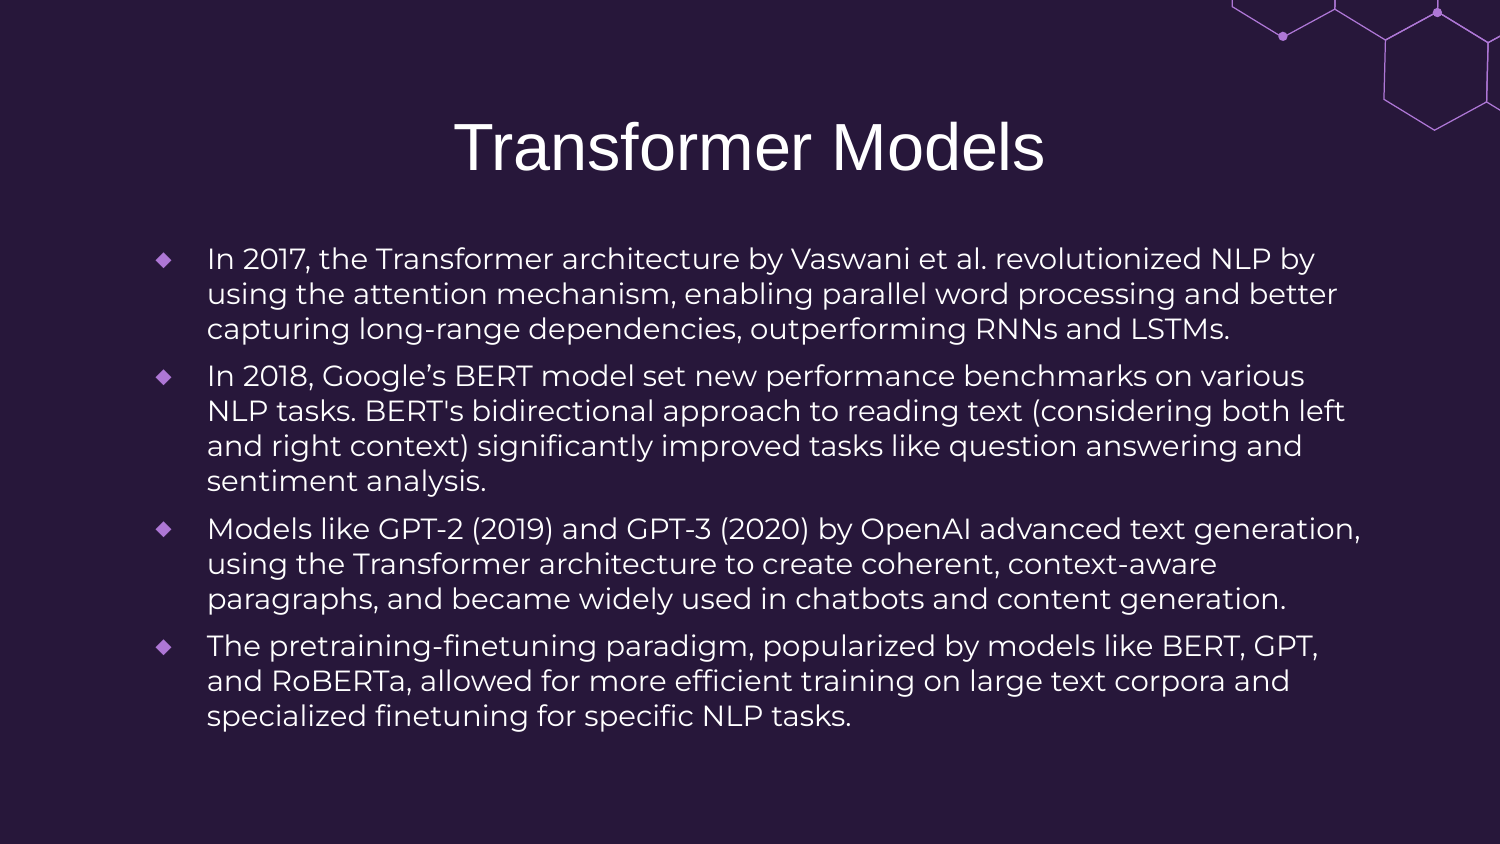

# Transformer Models
In 2017, the Transformer architecture by Vaswani et al. revolutionized NLP by using the attention mechanism, enabling parallel word processing and better capturing long-range dependencies, outperforming RNNs and LSTMs.
In 2018, Google’s BERT model set new performance benchmarks on various NLP tasks. BERT's bidirectional approach to reading text (considering both left and right context) significantly improved tasks like question answering and sentiment analysis.
Models like GPT-2 (2019) and GPT-3 (2020) by OpenAI advanced text generation, using the Transformer architecture to create coherent, context-aware paragraphs, and became widely used in chatbots and content generation.
The pretraining-finetuning paradigm, popularized by models like BERT, GPT, and RoBERTa, allowed for more efficient training on large text corpora and specialized finetuning for specific NLP tasks.